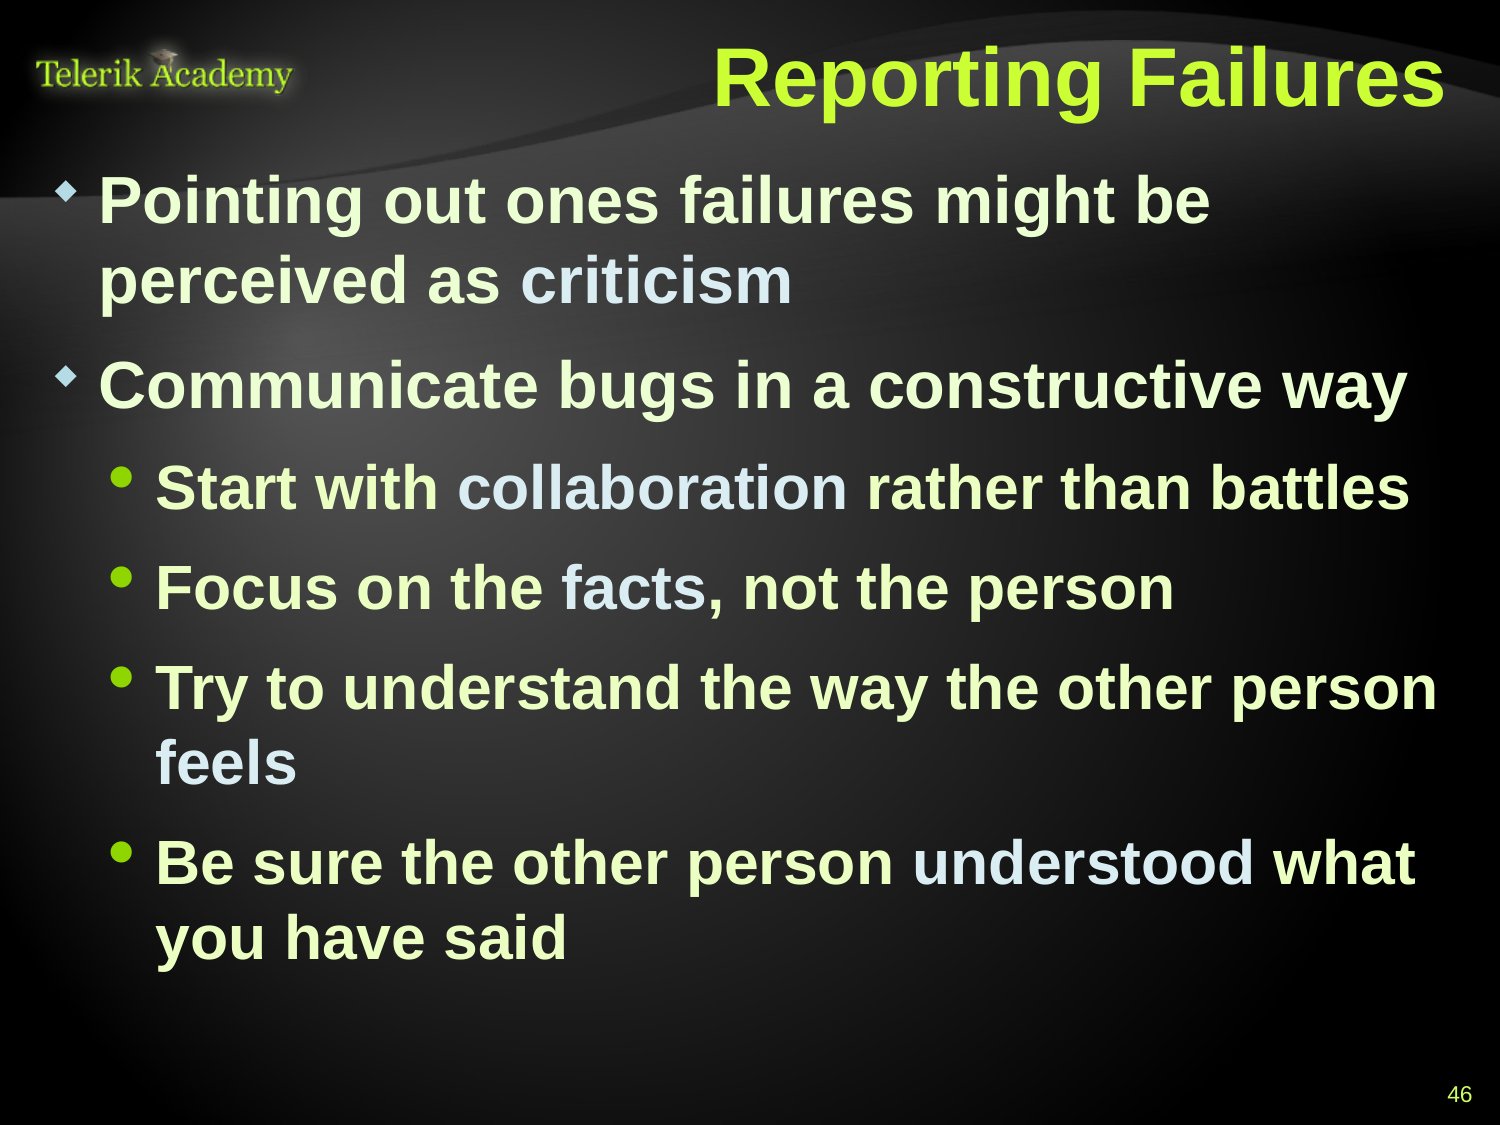

# Reporting Failures
Pointing out ones failures might be perceived as criticism
Communicate bugs in a constructive way
Start with collaboration rather than battles
Focus on the facts, not the person
Try to understand the way the other person feels
Be sure the other person understood what you have said
46